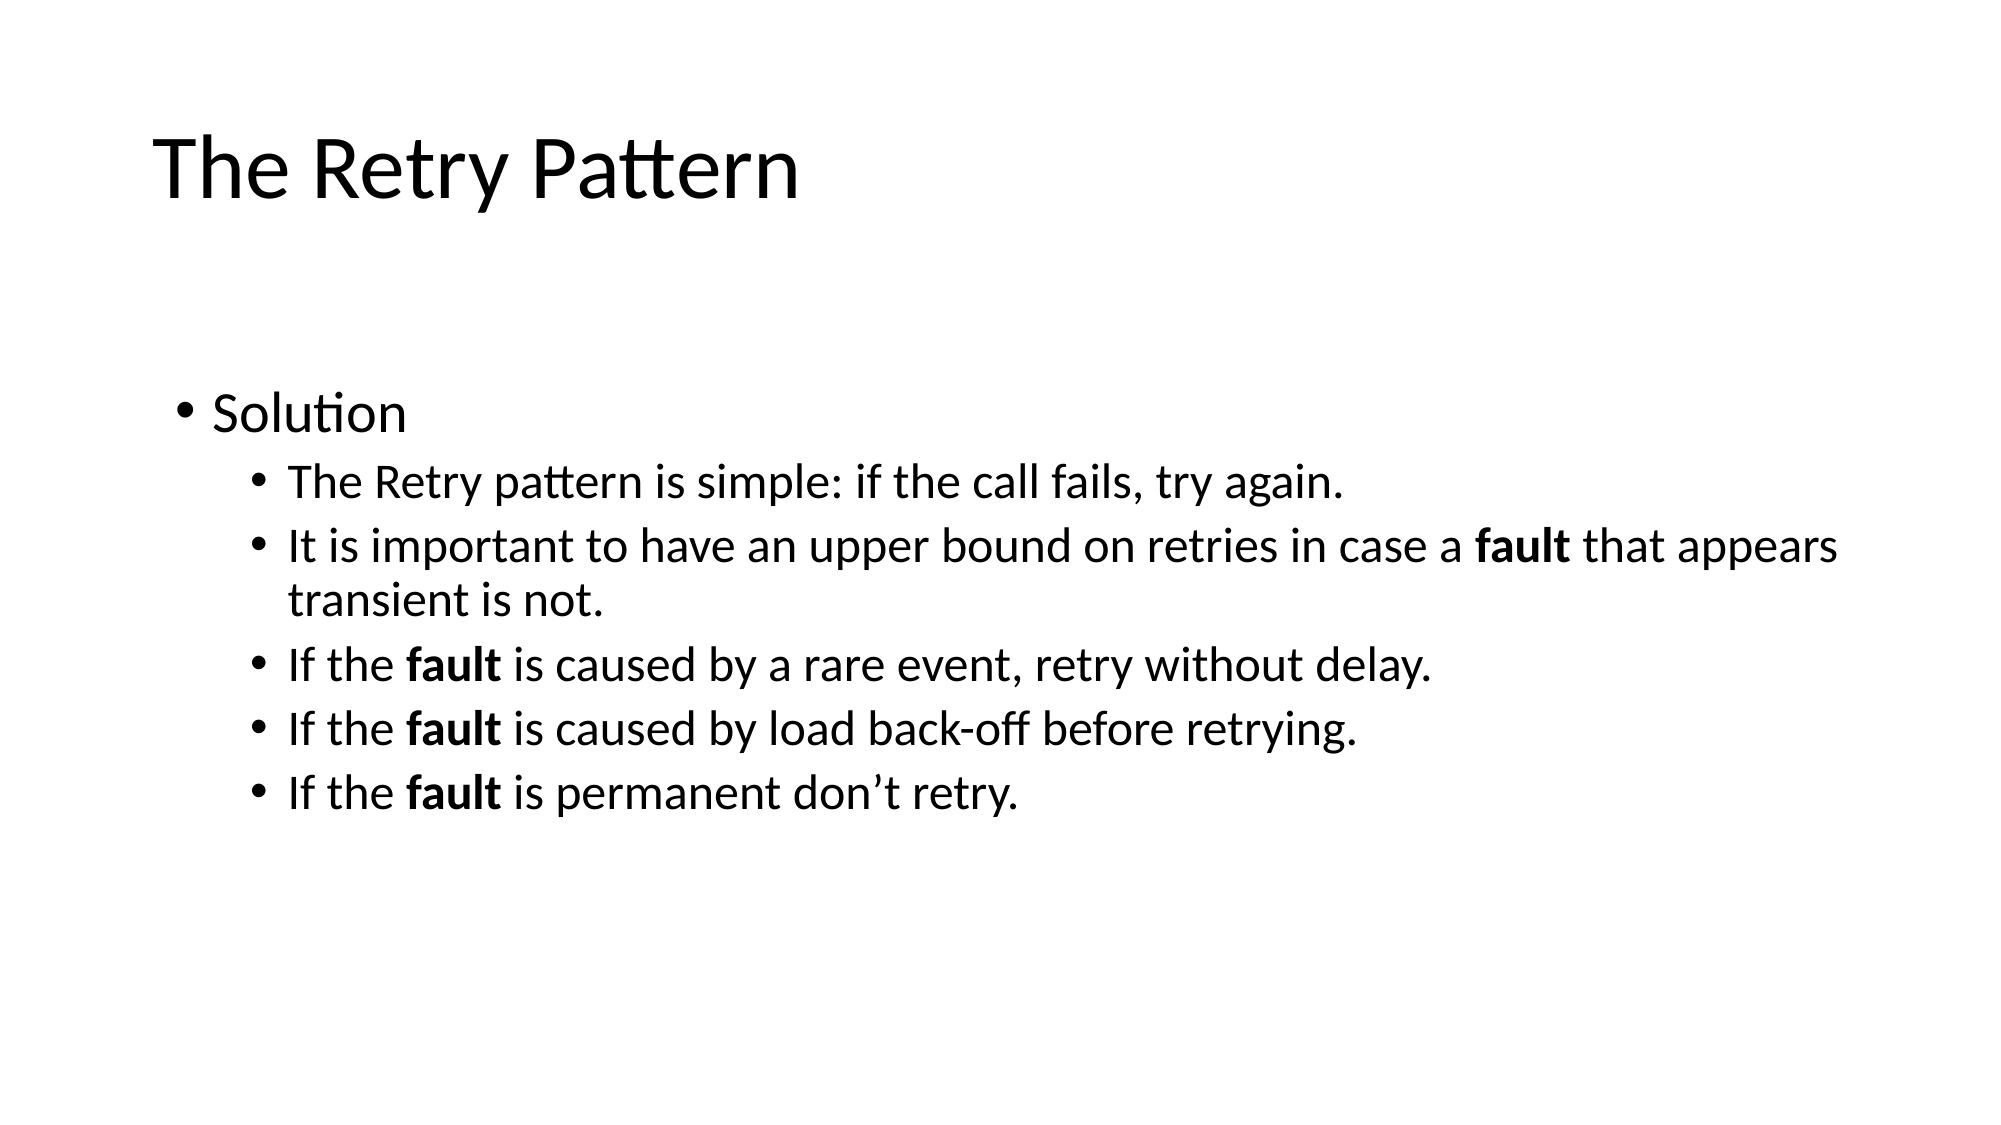

# The Retry Pattern
Solution
The Retry pattern is simple: if the call fails, try again.
It is important to have an upper bound on retries in case a fault that appears transient is not.
If the fault is caused by a rare event, retry without delay.
If the fault is caused by load back-off before retrying.
If the fault is permanent don’t retry.